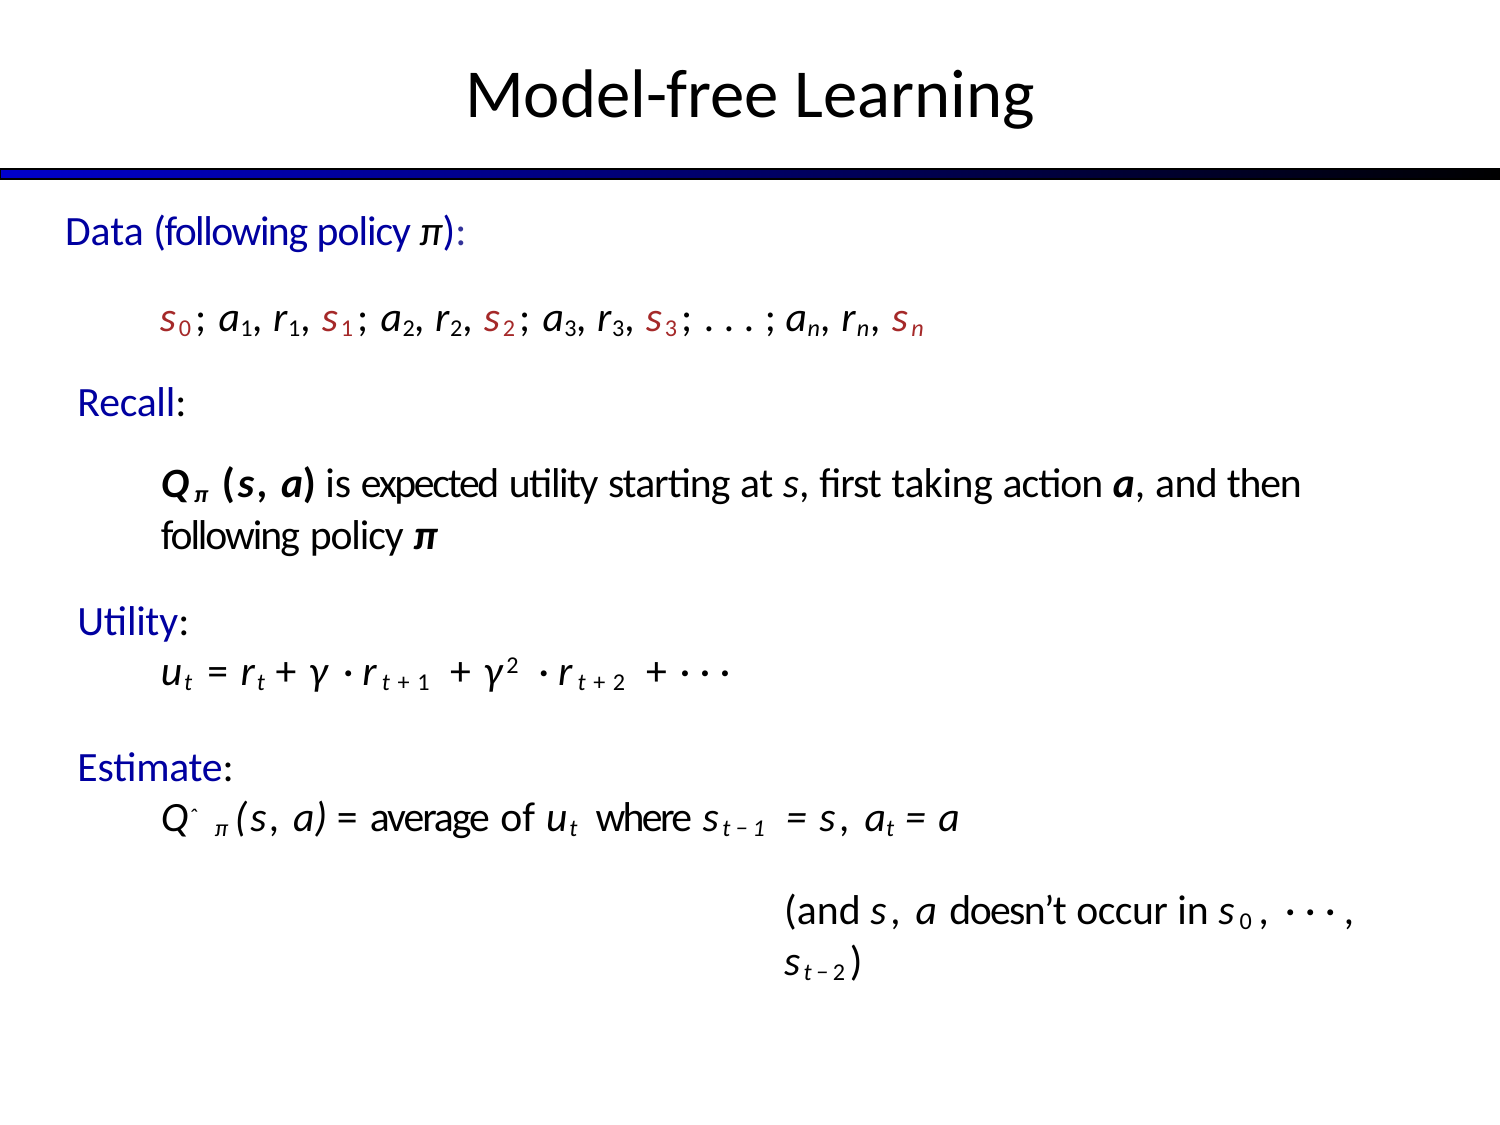

# Model-free Learning
Data (following policy π):
        s0; a1, r1, s1; a2, r2, s2; a3, r3, s3; . . . ; an, rn, sn
Recall:
Qπ (s, a) is expected utility starting at s, first taking action a, and then following policy π
Utility:
ut = rt + γ · rt+1 + γ2 · rt+2 + · · ·
Estimate:
Qˆ π (s, a) = average of ut where st−1 = s, at = a
(and s, a doesn’t occur in s0, · · · , st−2)